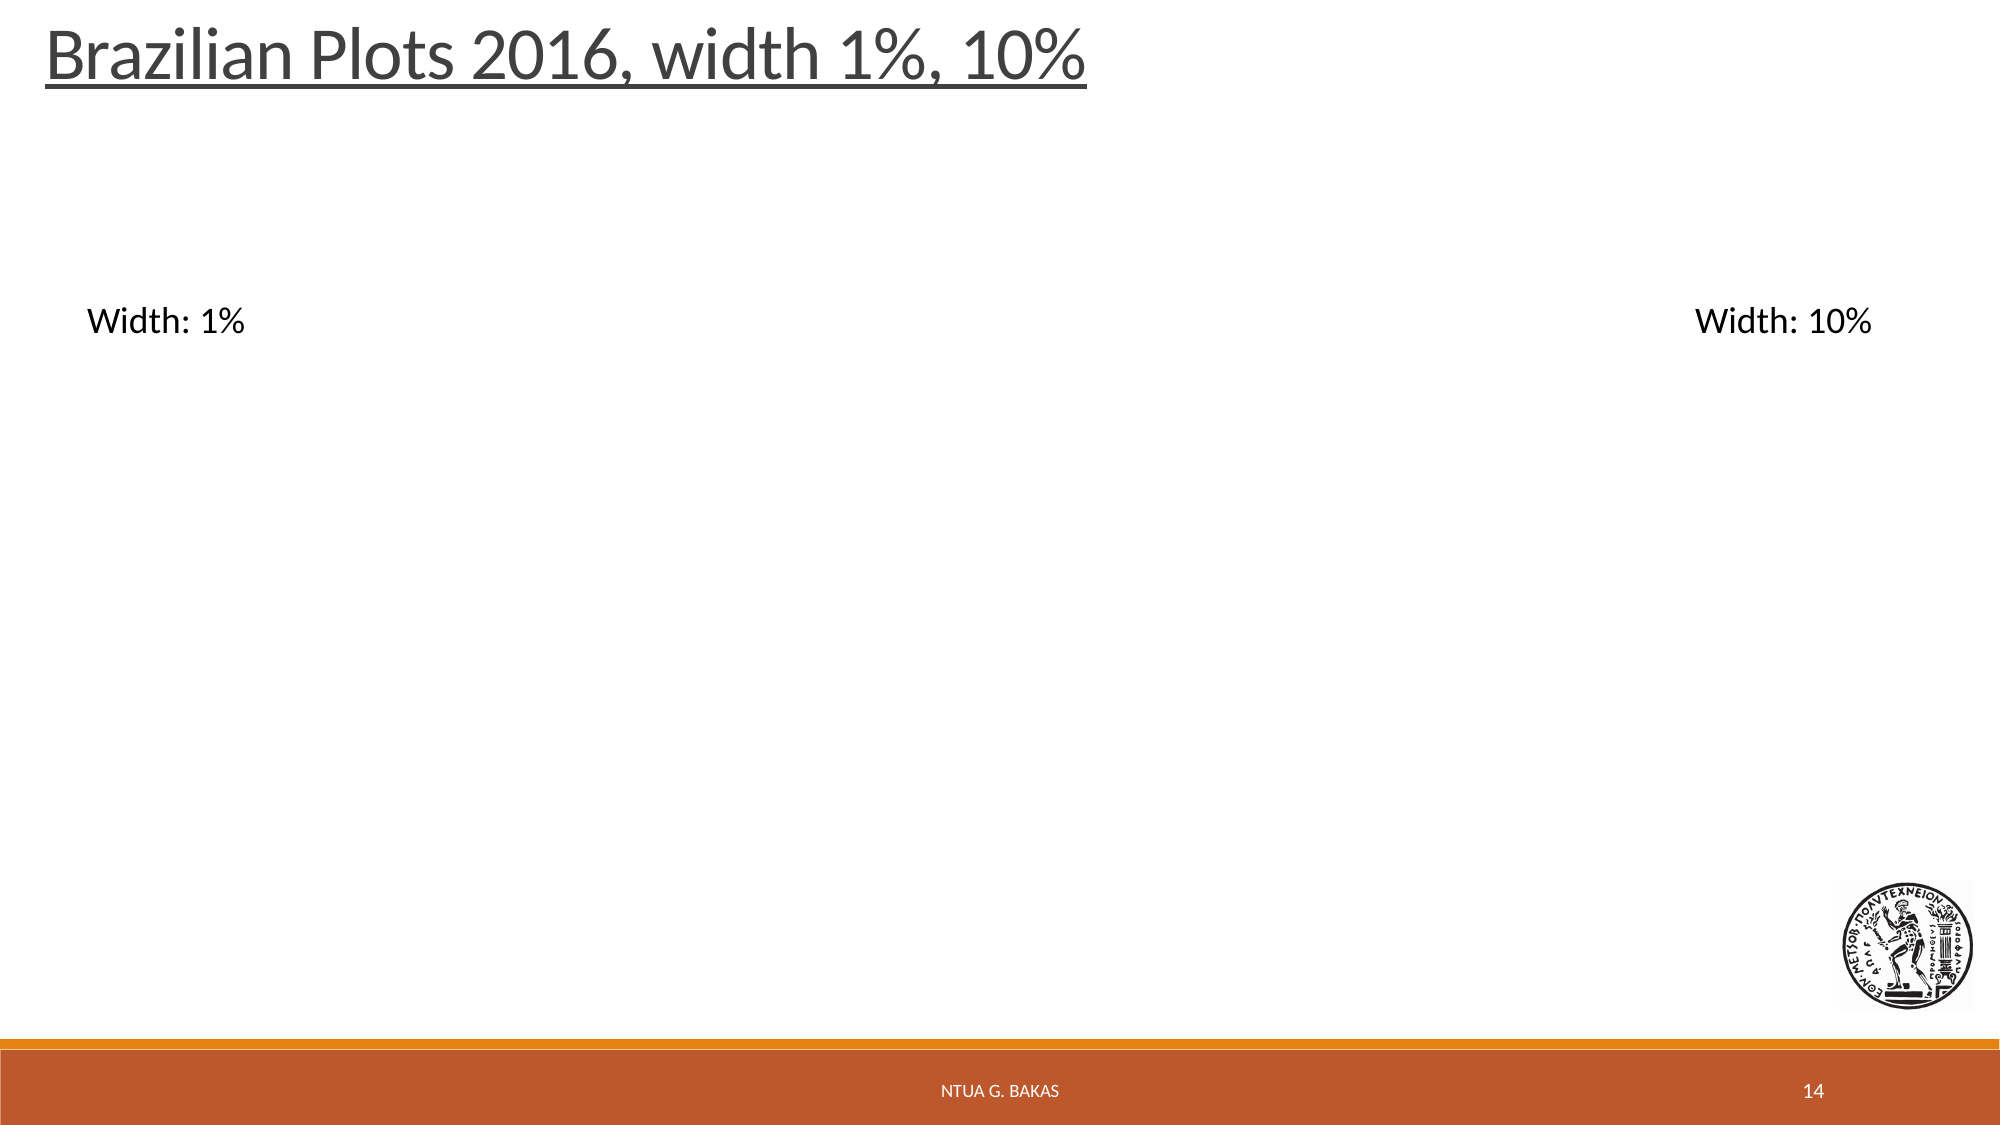

Brazilian Plots 2016, width 1%, 10%
Width: 1%
Width: 10%
NTUA G. Bakas
14